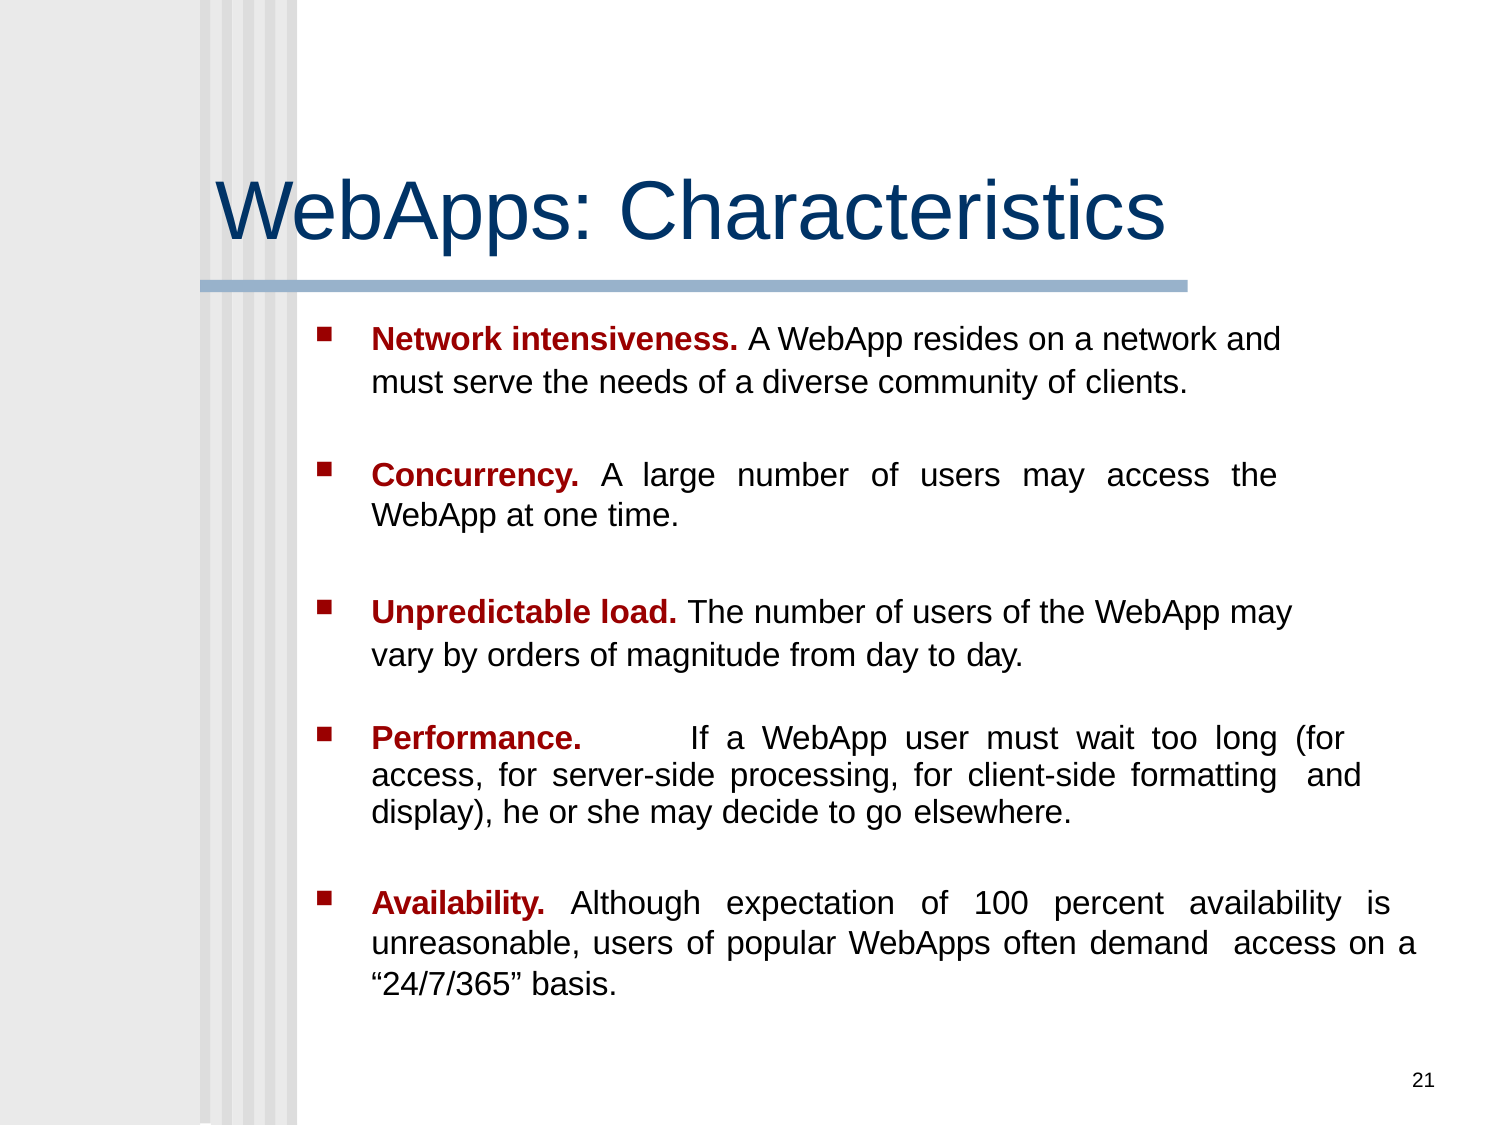

# WebApps: Characteristics
Network intensiveness. A WebApp resides on a network and
must serve the needs of a diverse community of clients.

Concurrency. A large number of users may access the  WebApp at one time.

Unpredictable load. The number of users of the WebApp may
vary by orders of magnitude from day to day.

Performance.	If a WebApp user must wait too long (for  access, for server-side processing, for client-side formatting  and display), he or she may decide to go elsewhere.

Availability. Although expectation of 100 percent availability is  unreasonable, users of popular WebApps often demand  access on a “24/7/365” basis.
21